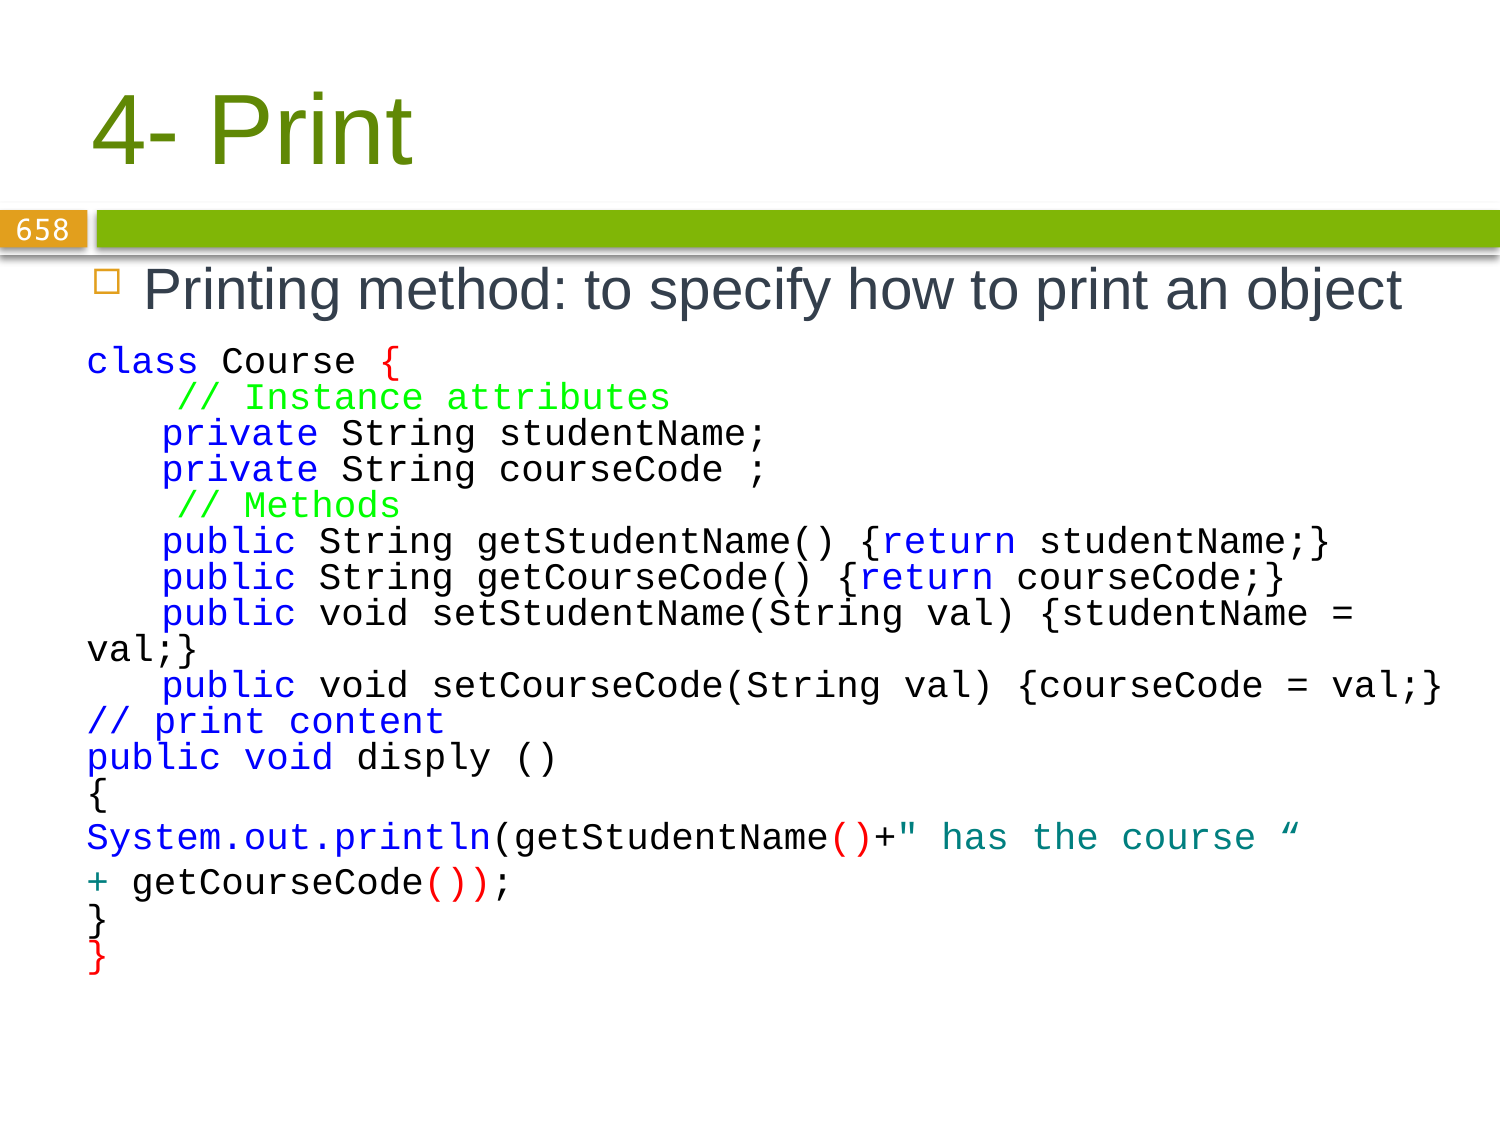

# 4- Print
658
Printing method: to specify how to print an object

class Course {
    // Instance attributes
	private String studentName;
	private String courseCode ;
    // Methods
	public String getStudentName() {return studentName;}
	public String getCourseCode() {return courseCode;}
	public void setStudentName(String val) {studentName = val;}
	public void setCourseCode(String val) {courseCode = val;}
// print content
public void disply ()
{
System.out.println(getStudentName()+" has the course “
+ getCourseCode());
}
}